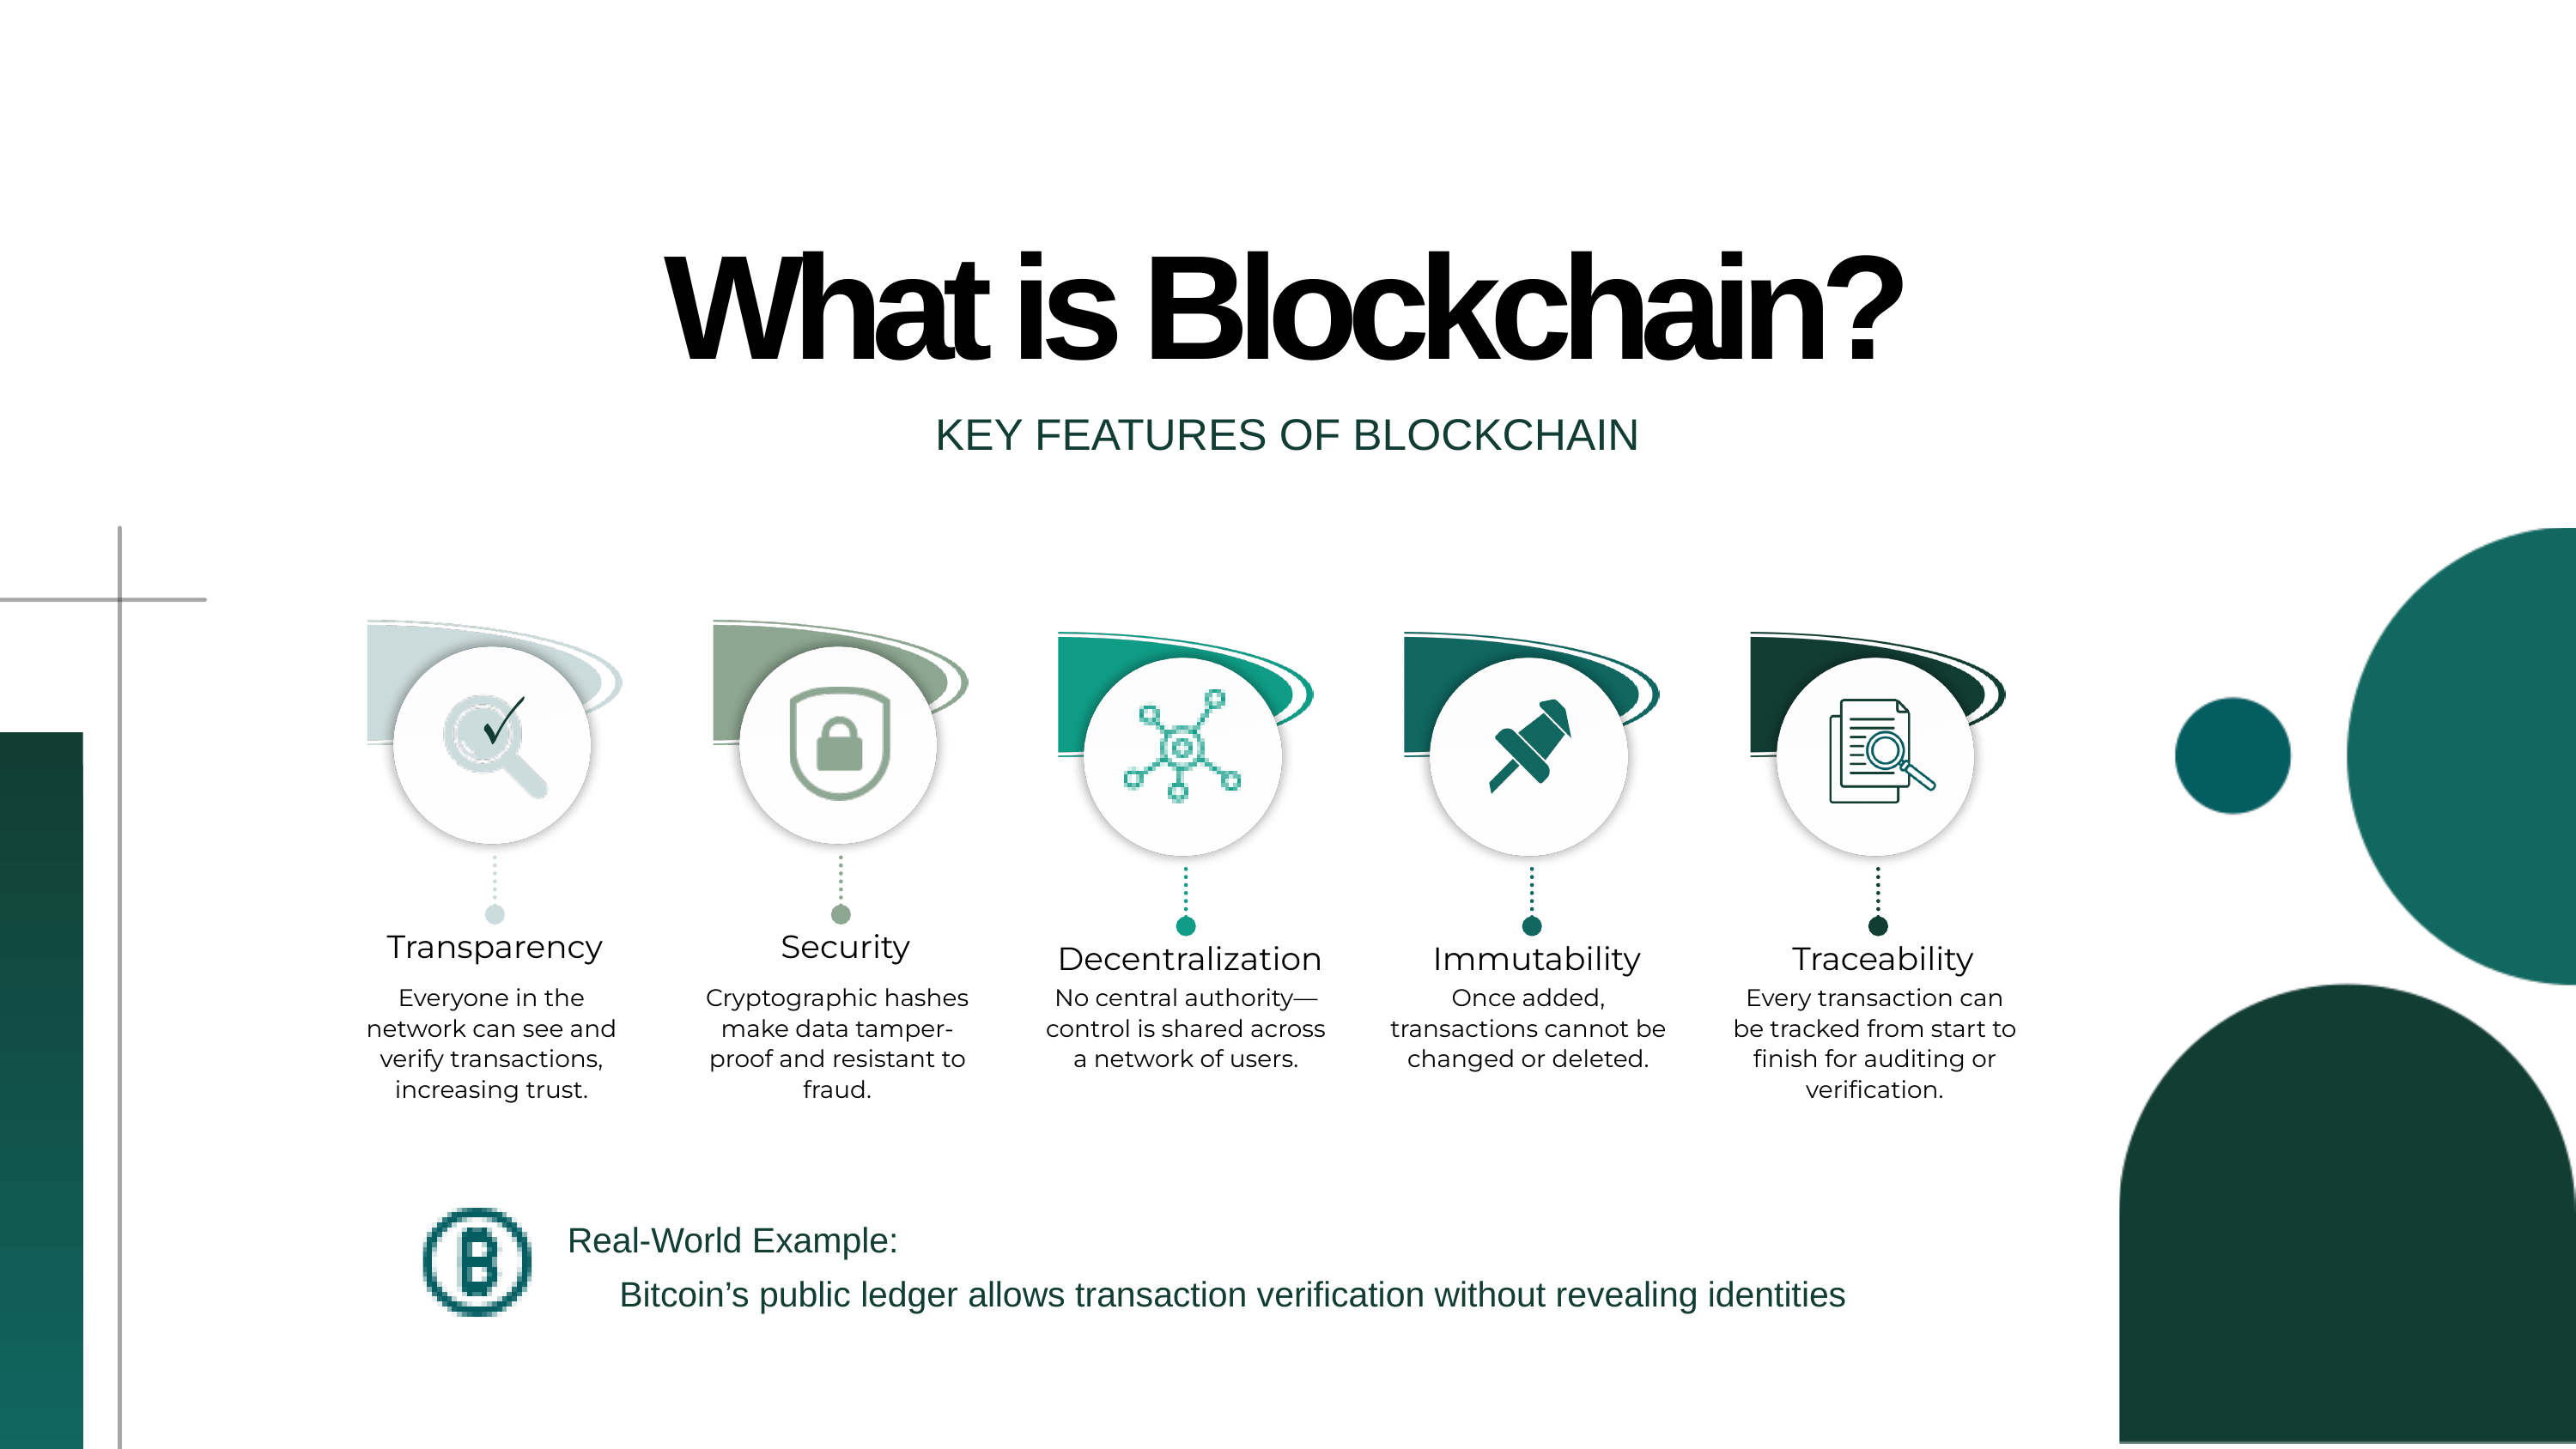

What is Blockchain?
KEY FEATURES OF BLOCKCHAIN

Security
Transparency
 Decentralization
Immutability
Traceability
Everyone in the network can see and verify transactions, increasing trust.
Cryptographic hashes make data tamper-proof and resistant to fraud.
No central authority—control is shared across a network of users.
Once added, transactions cannot be changed or deleted.
Every transaction can be tracked from start to finish for auditing or verification.

Real-World Example:
Bitcoin’s public ledger allows transaction verification without revealing identities